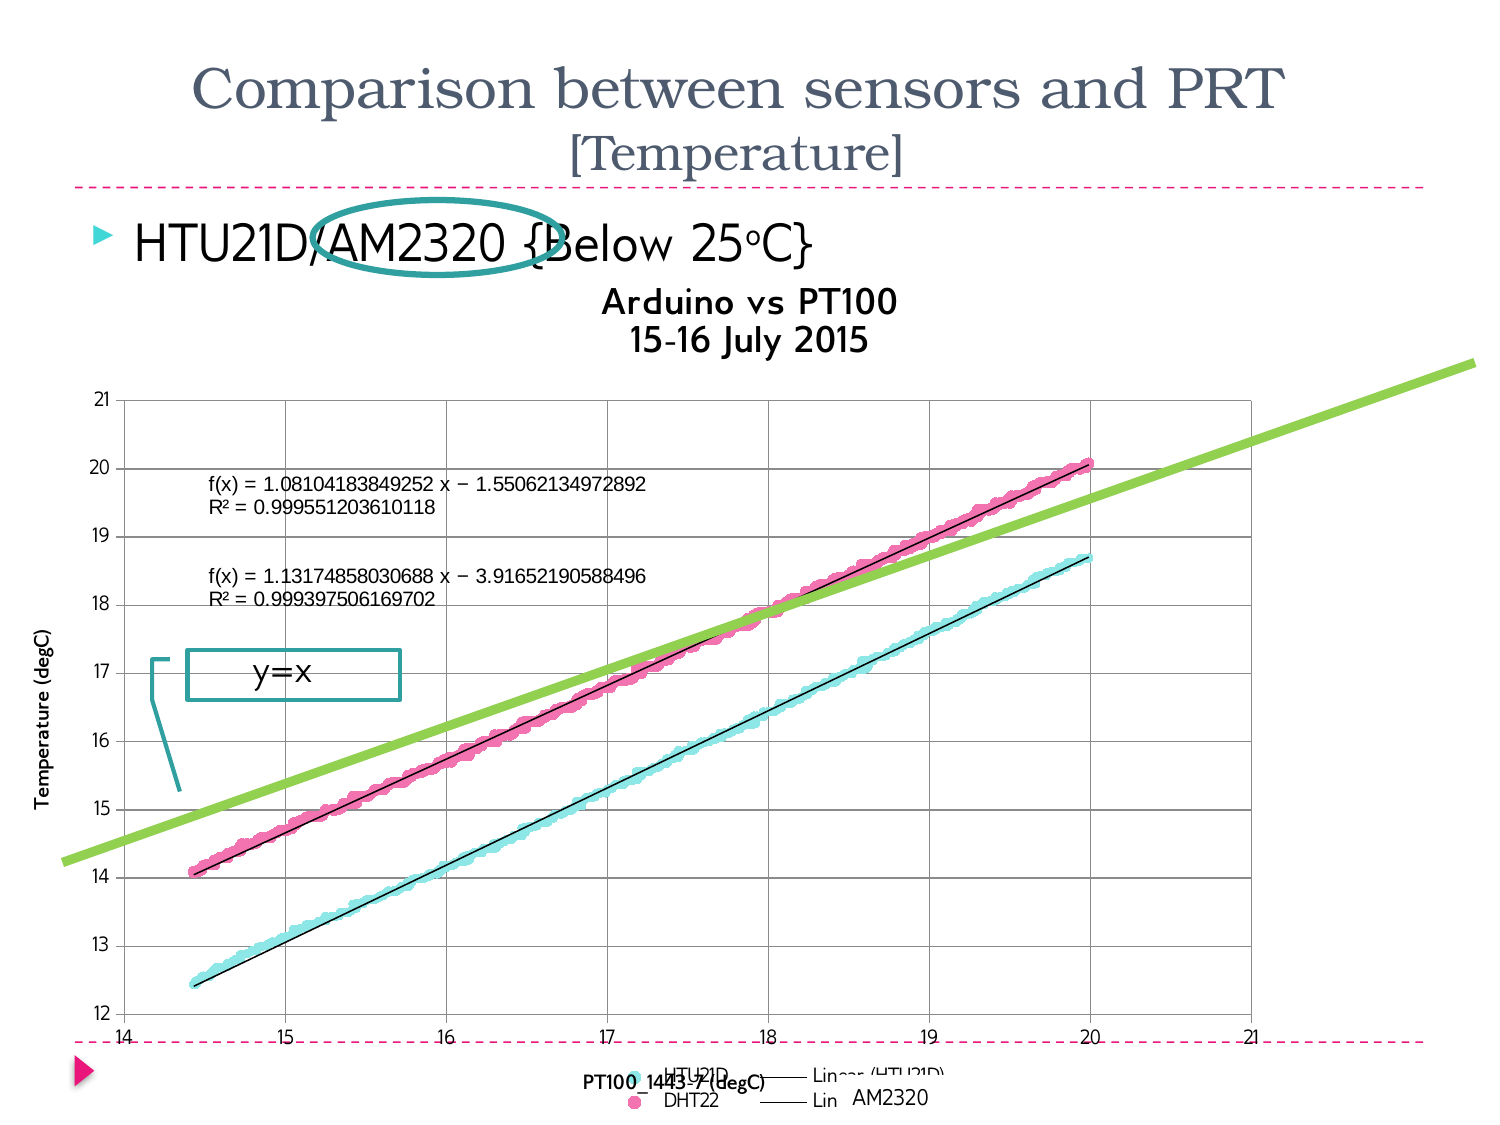

Comparison between sensors and PRT
[Temperature]
HTU21D/AM2320 {Below 25oC}

### Chart: Arduino vs PT100
15-16 July 2015

| Category | HTU21D | DHT22 |
|---|---|---|
y=x

AM2320